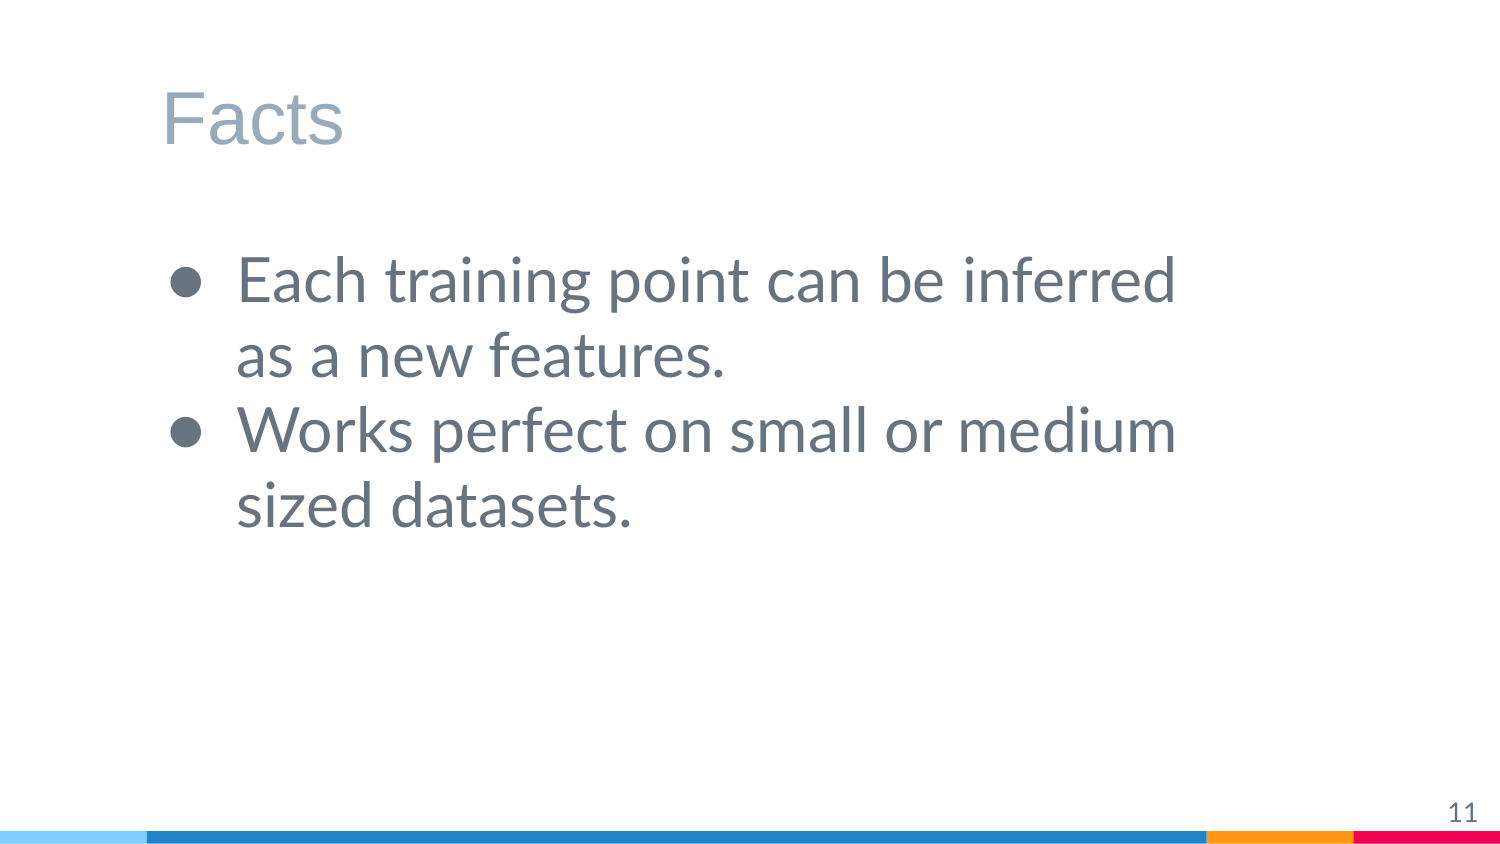

# Facts
Each training point can be inferred as a new features.
Works perfect on small or medium sized datasets.
11